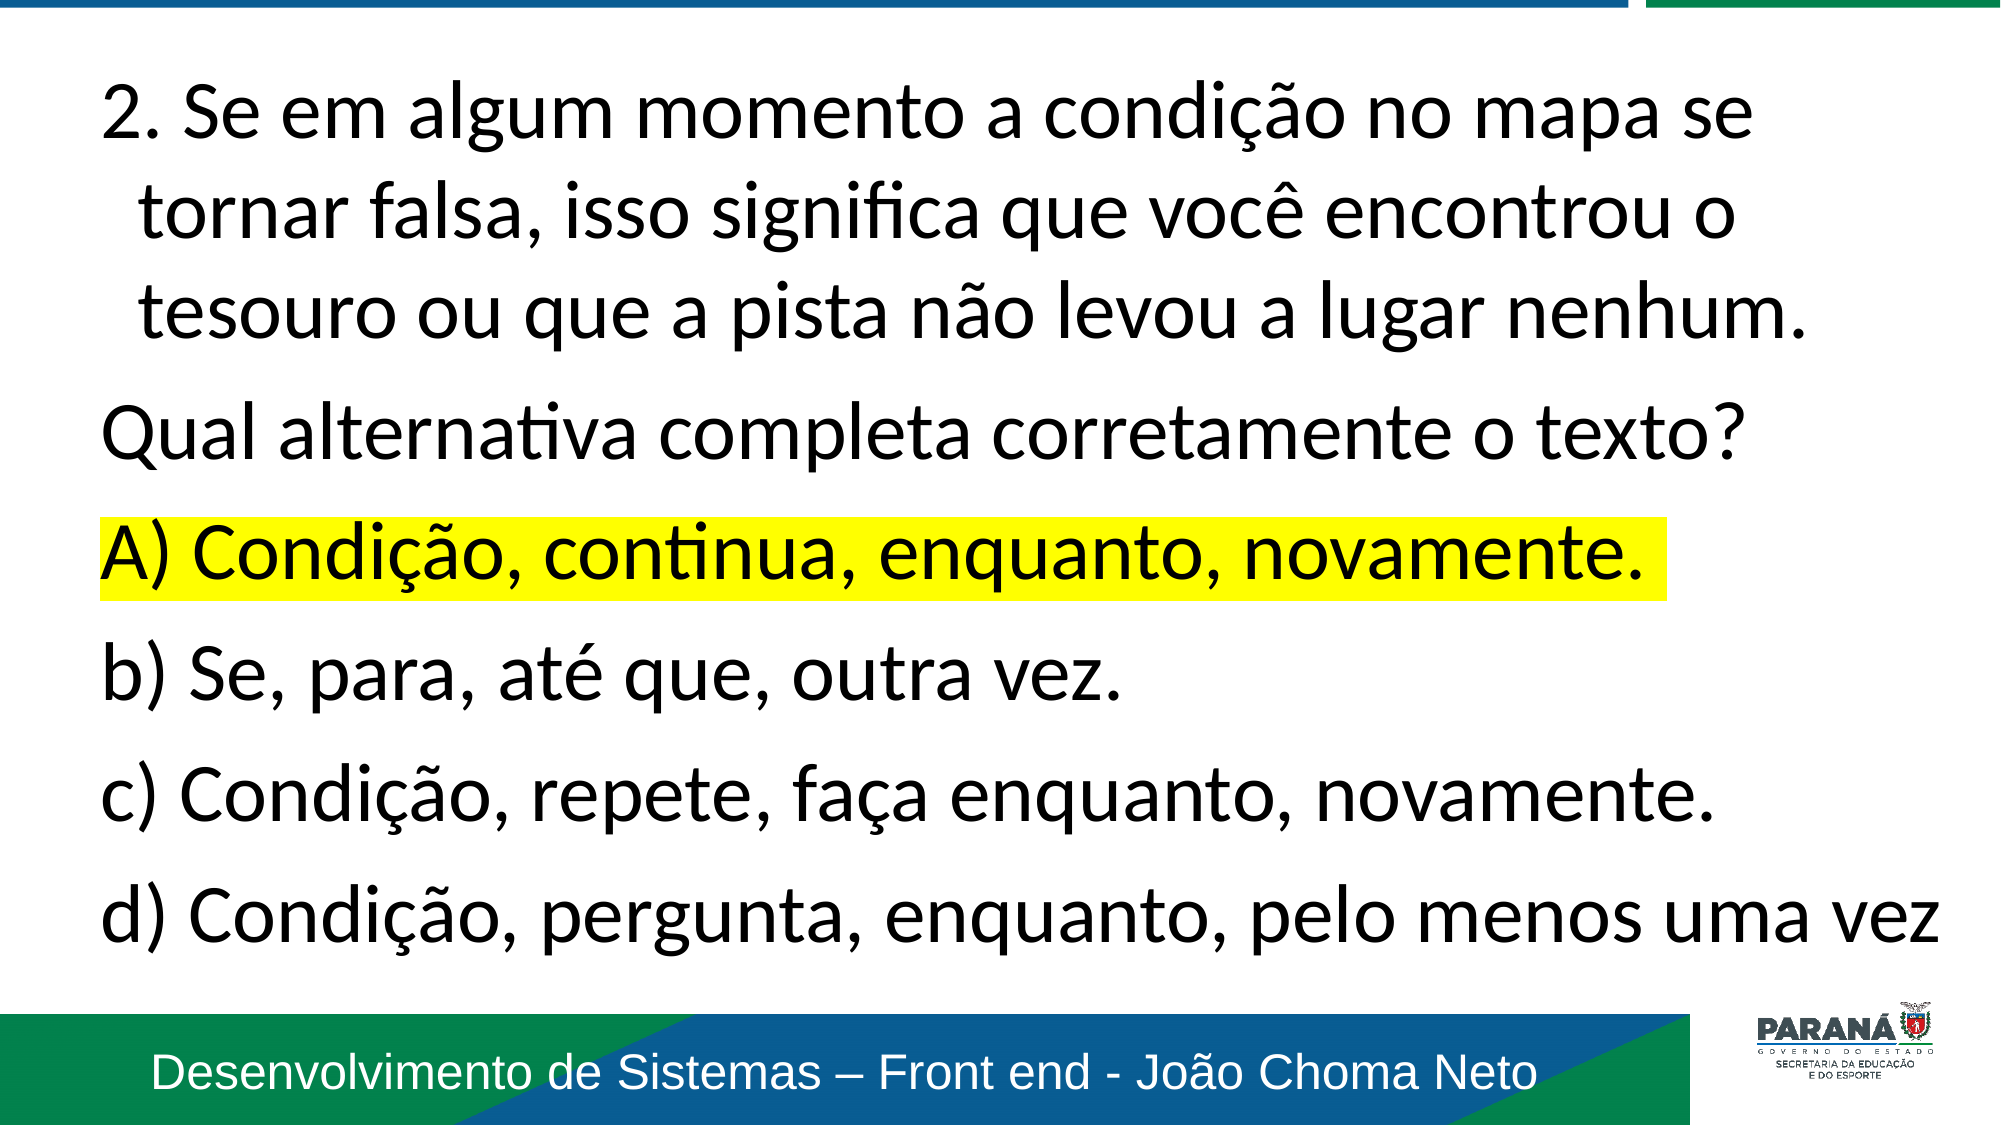

2. Se em algum momento a condição no mapa se tornar falsa, isso significa que você encontrou o tesouro ou que a pista não levou a lugar nenhum.
Qual alternativa completa corretamente o texto?
A) Condição, continua, enquanto, novamente.
b) Se, para, até que, outra vez.
c) Condição, repete, faça enquanto, novamente.
d) Condição, pergunta, enquanto, pelo menos uma vez